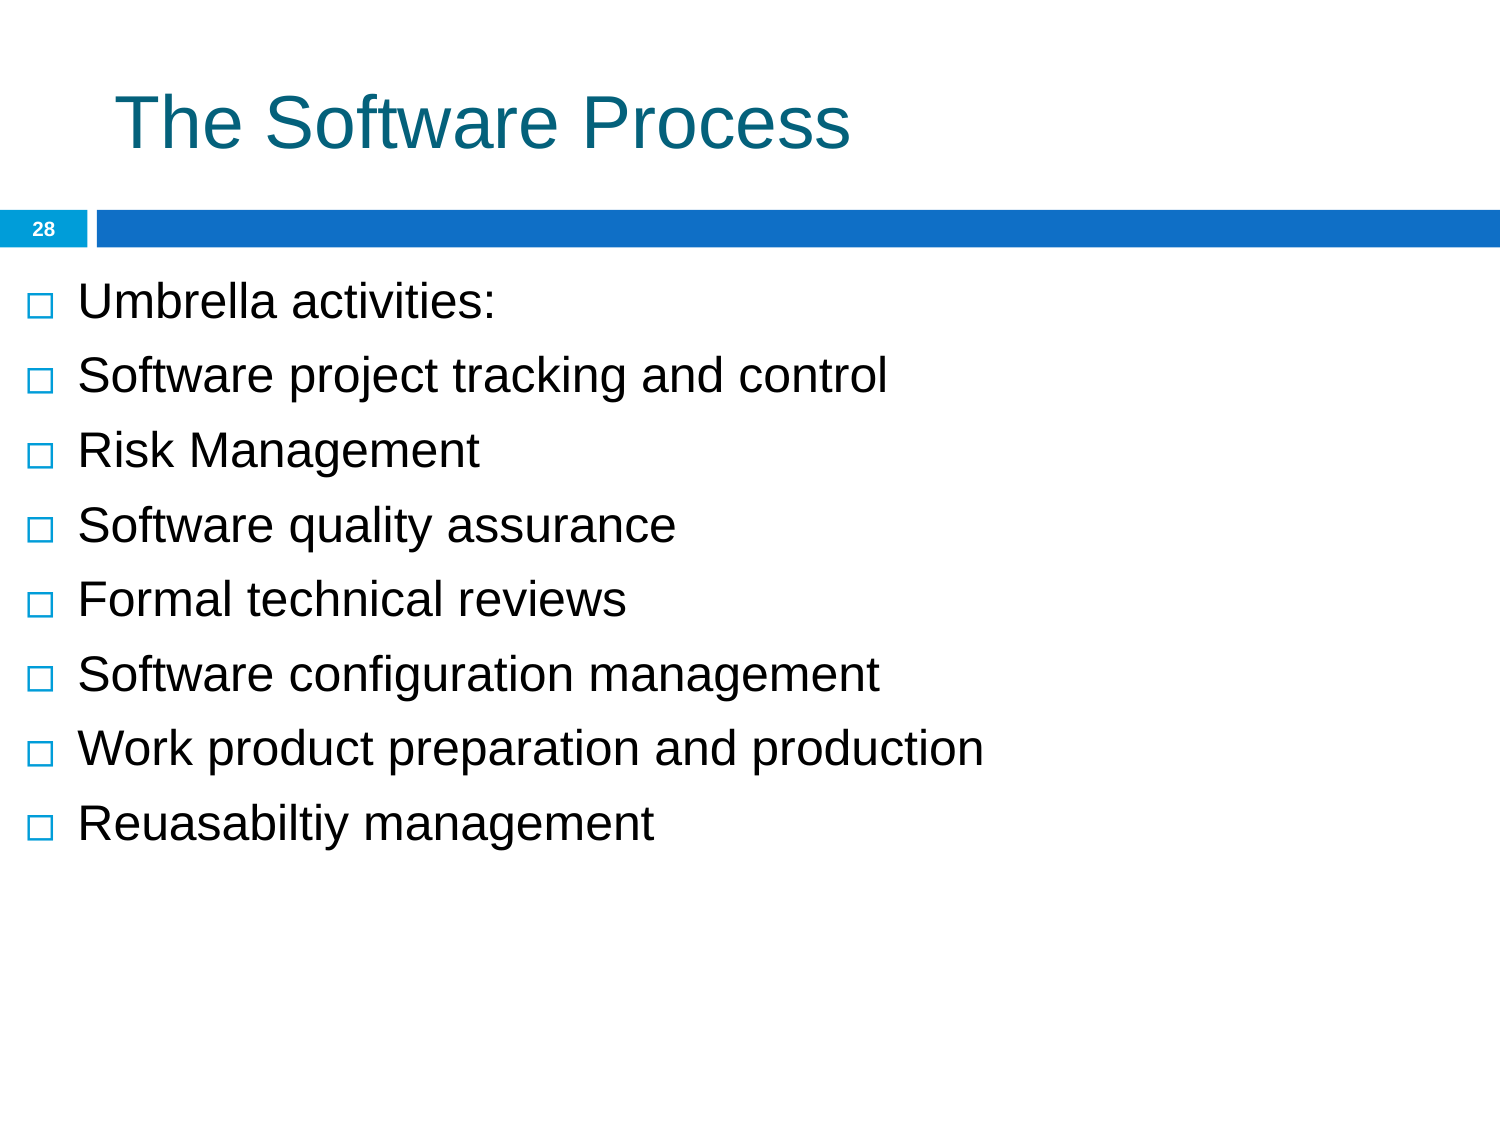

# The Software Process
28
Umbrella activities:
Software project tracking and control
Risk Management
Software quality assurance
Formal technical reviews
Software configuration management
Work product preparation and production
Reuasabiltiy management